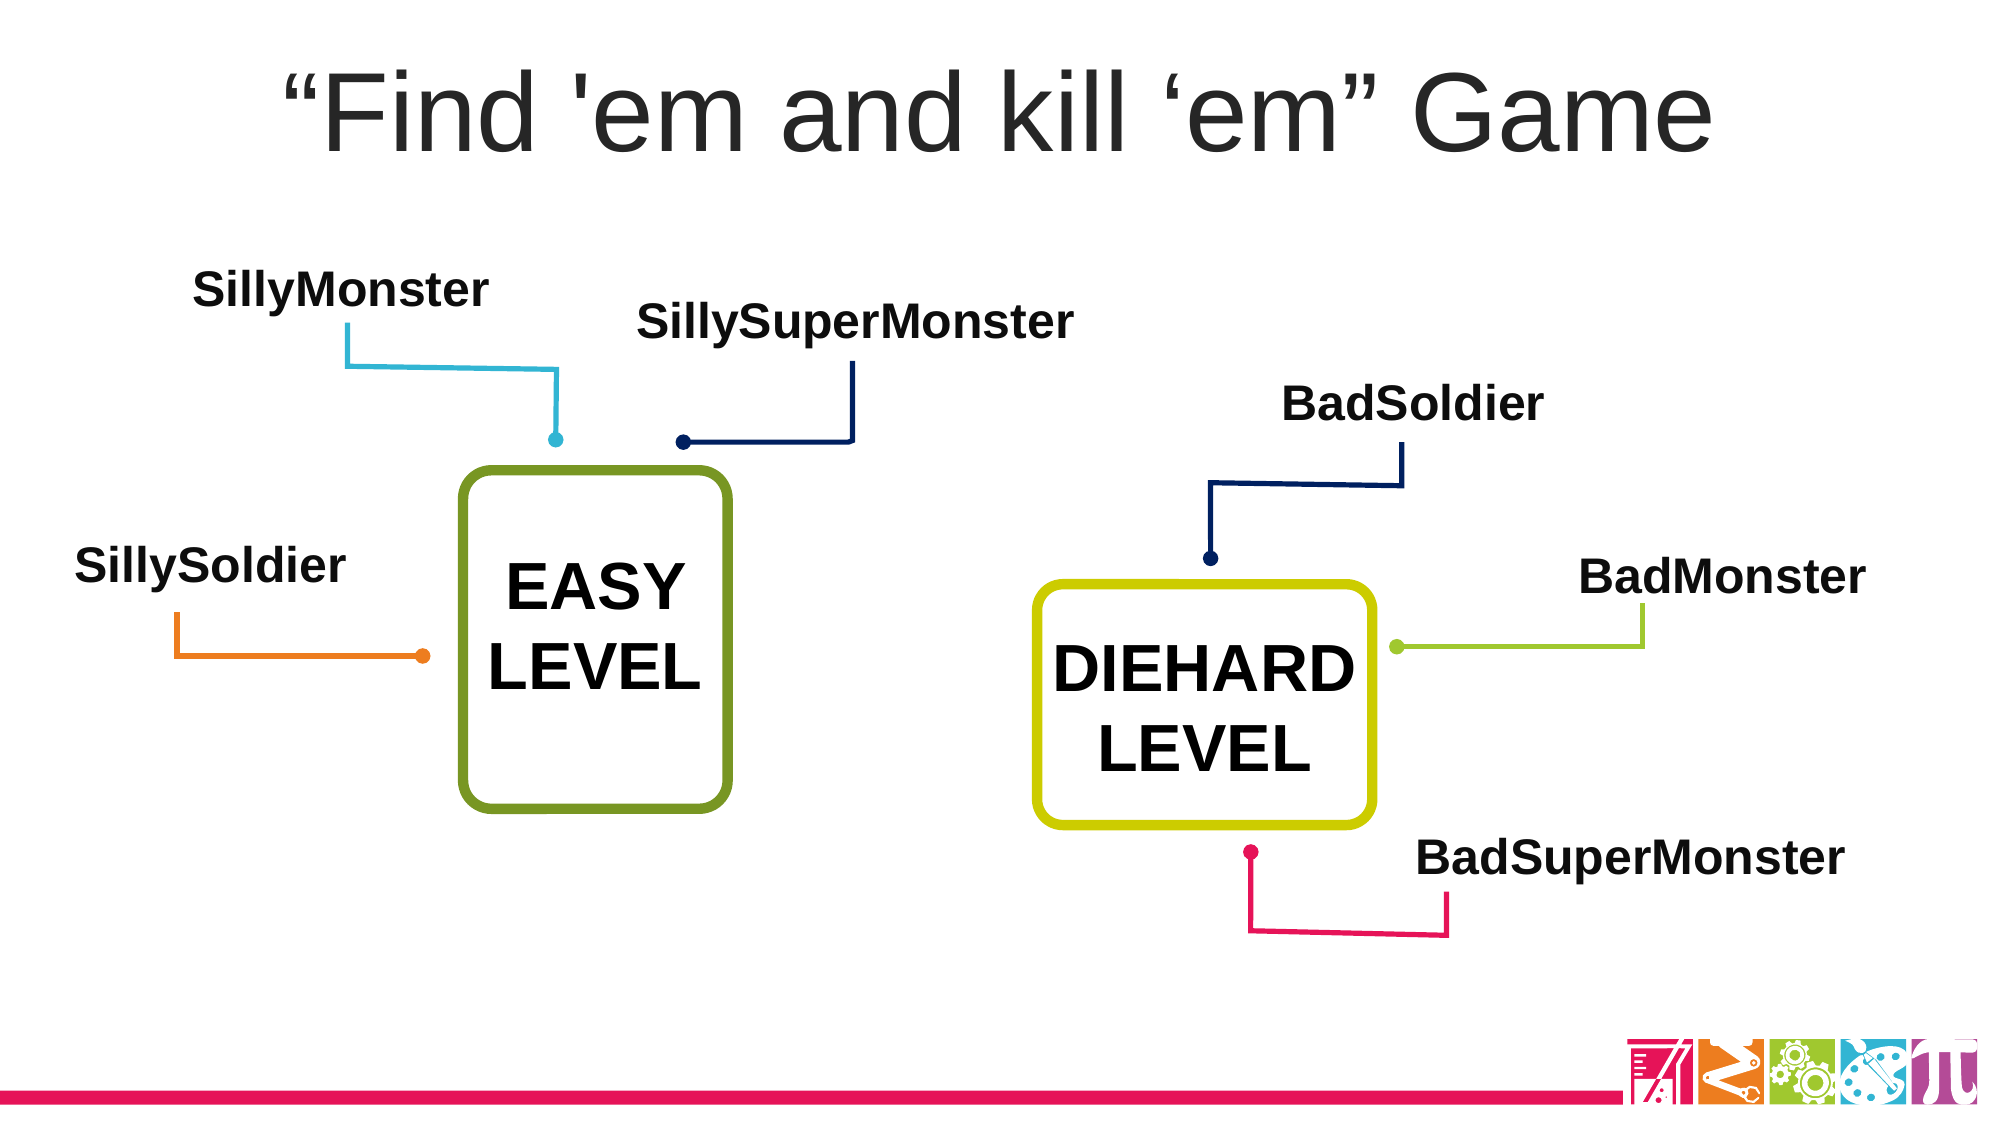

“Find 'em and kill ‘em” Game
SillyMonster
SillySuperMonster

BadSoldier

EASY LEVEL
SillySoldier
BadMonster

DIEHARD LEVEL

BadSuperMonster